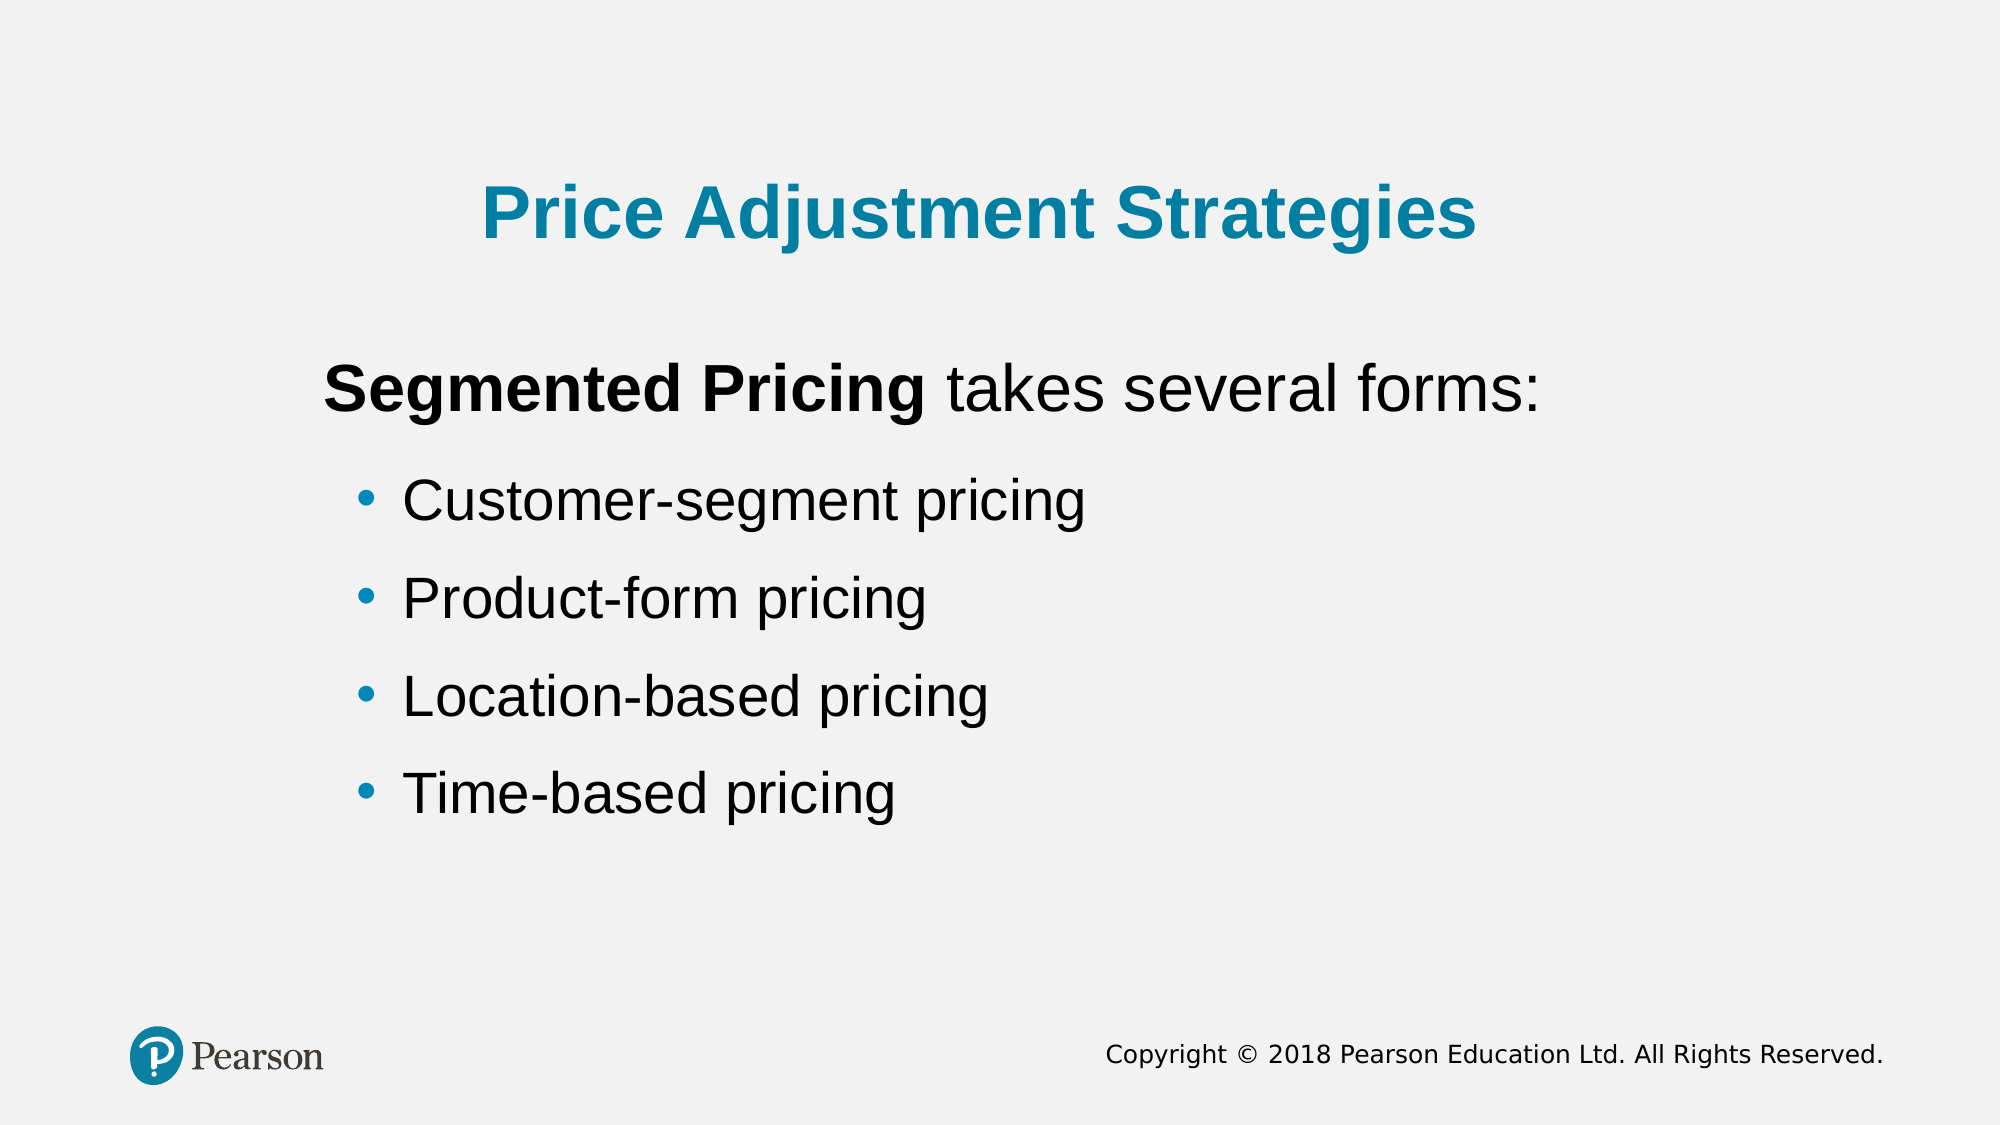

# Price Adjustment Strategies
Segmented Pricing takes several forms:

Customer-segment pricing
Product-form pricing
Location-based pricing
Time-based pricing